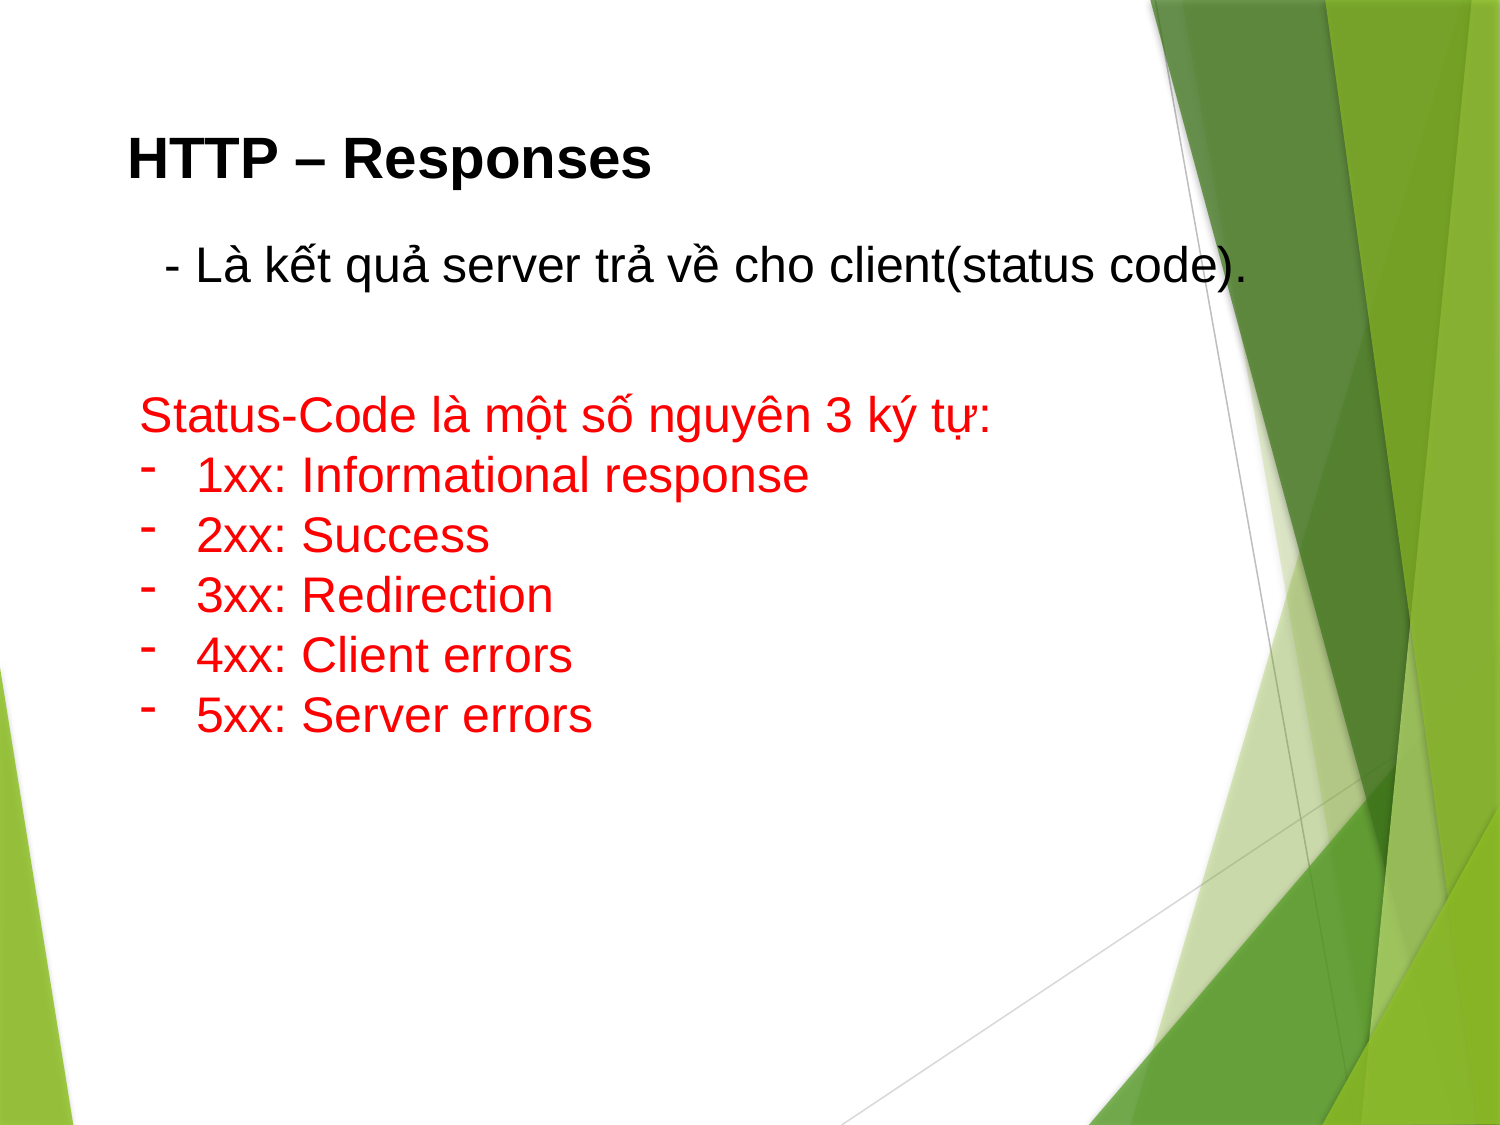

HTTP – Responses
- Là kết quả server trả về cho client(status code).
Status-Code là một số nguyên 3 ký tự:
1xx: Informational response
2xx: Success
3xx: Redirection
4xx: Client errors
5xx: Server errors